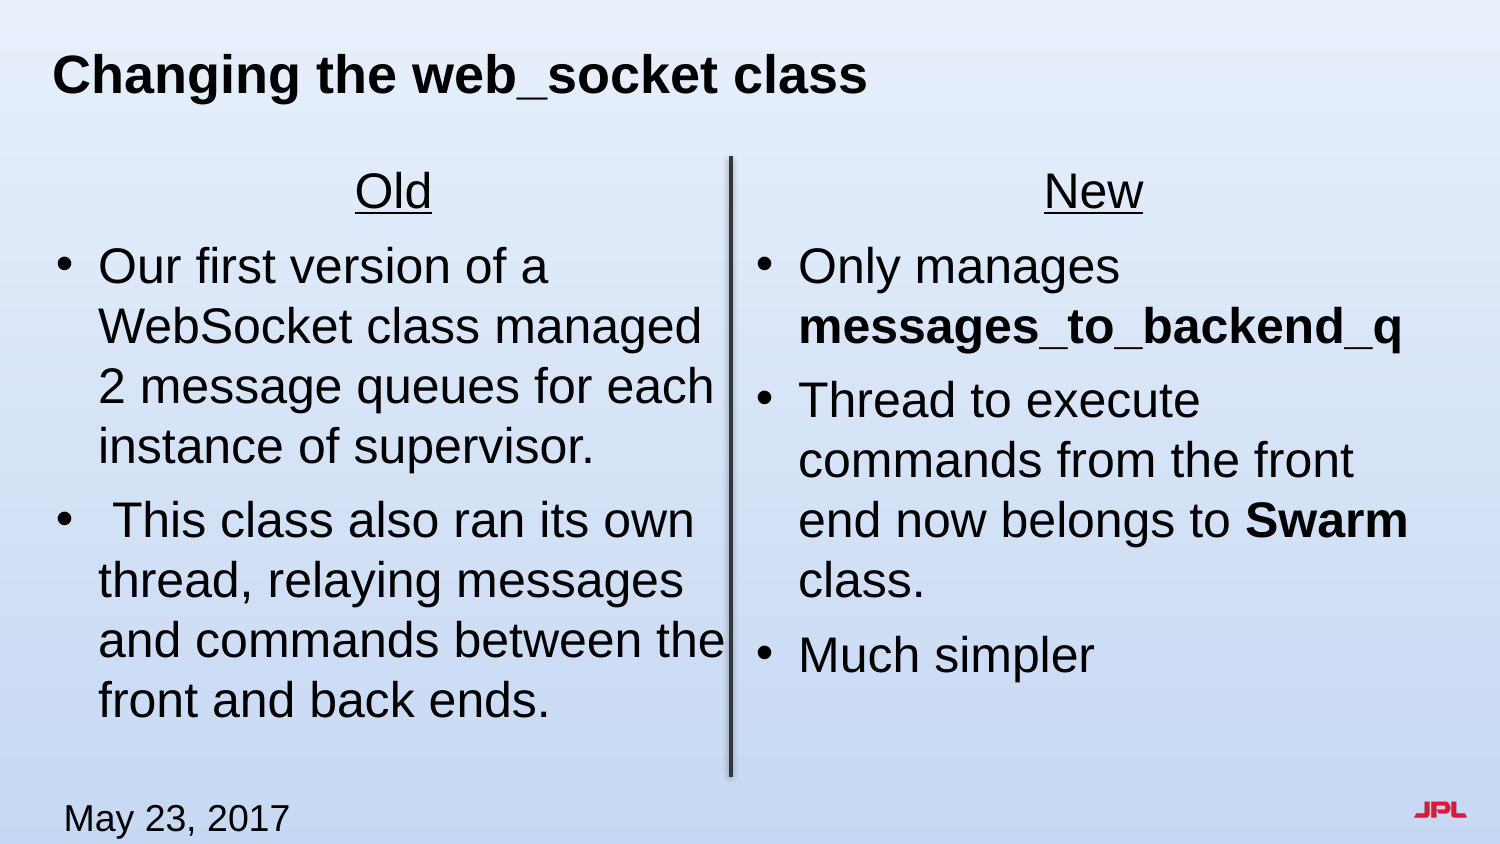

# Changing the web_socket class

Old
Our first version of a WebSocket class managed 2 message queues for each instance of supervisor.
 This class also ran its own thread, relaying messages and commands between the front and back ends.
New
Only manages messages_to_backend_q
Thread to execute commands from the front end now belongs to Swarm class.
Much simpler
May 23, 2017
26